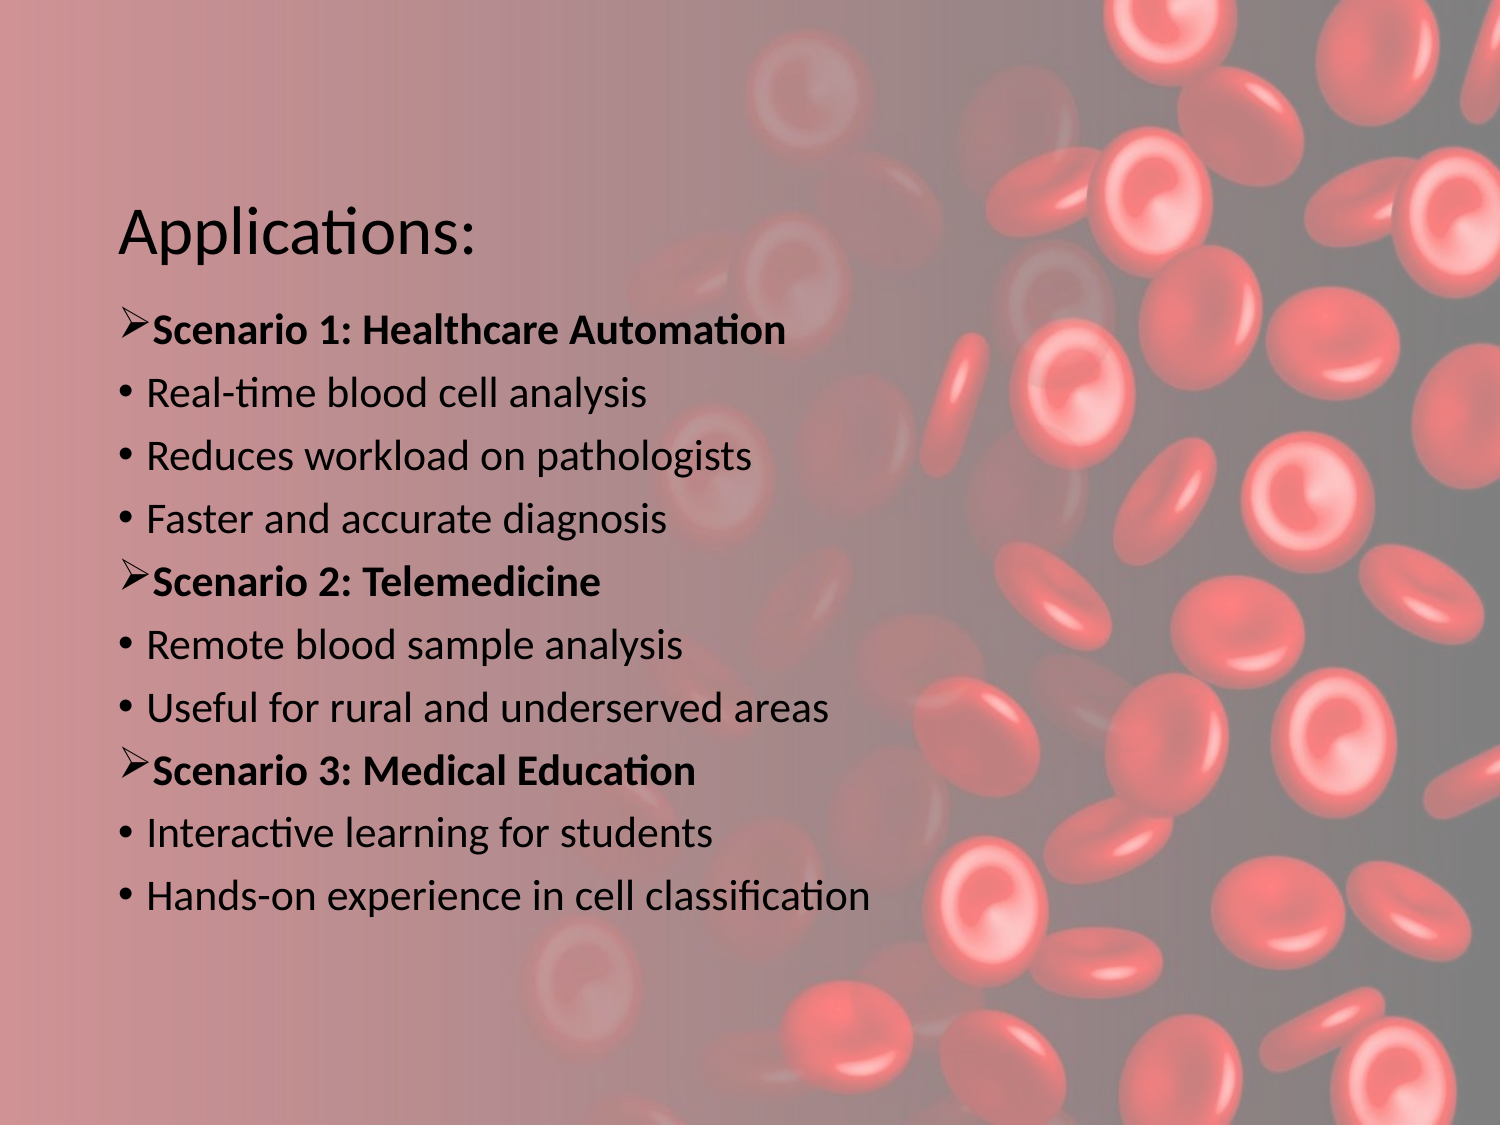

# Applications:
Scenario 1: Healthcare Automation
Real-time blood cell analysis
Reduces workload on pathologists
Faster and accurate diagnosis
Scenario 2: Telemedicine
Remote blood sample analysis
Useful for rural and underserved areas
Scenario 3: Medical Education
Interactive learning for students
Hands-on experience in cell classification